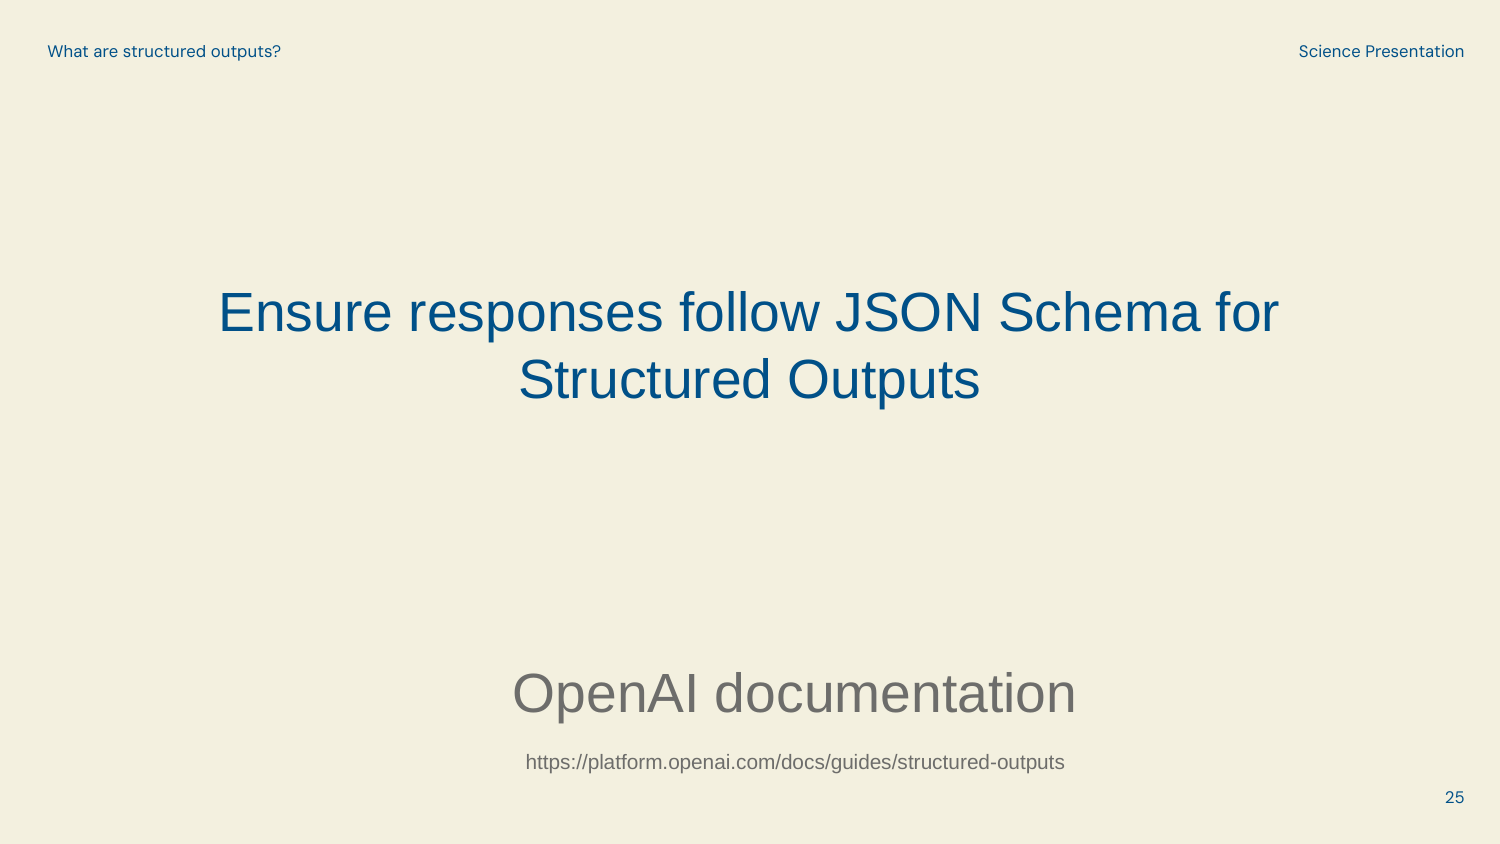

What are structured outputs?
Science Presentation
Ensure responses follow JSON Schema for Structured Outputs

OpenAI documentation
https://platform.openai.com/docs/guides/structured-outputs
25